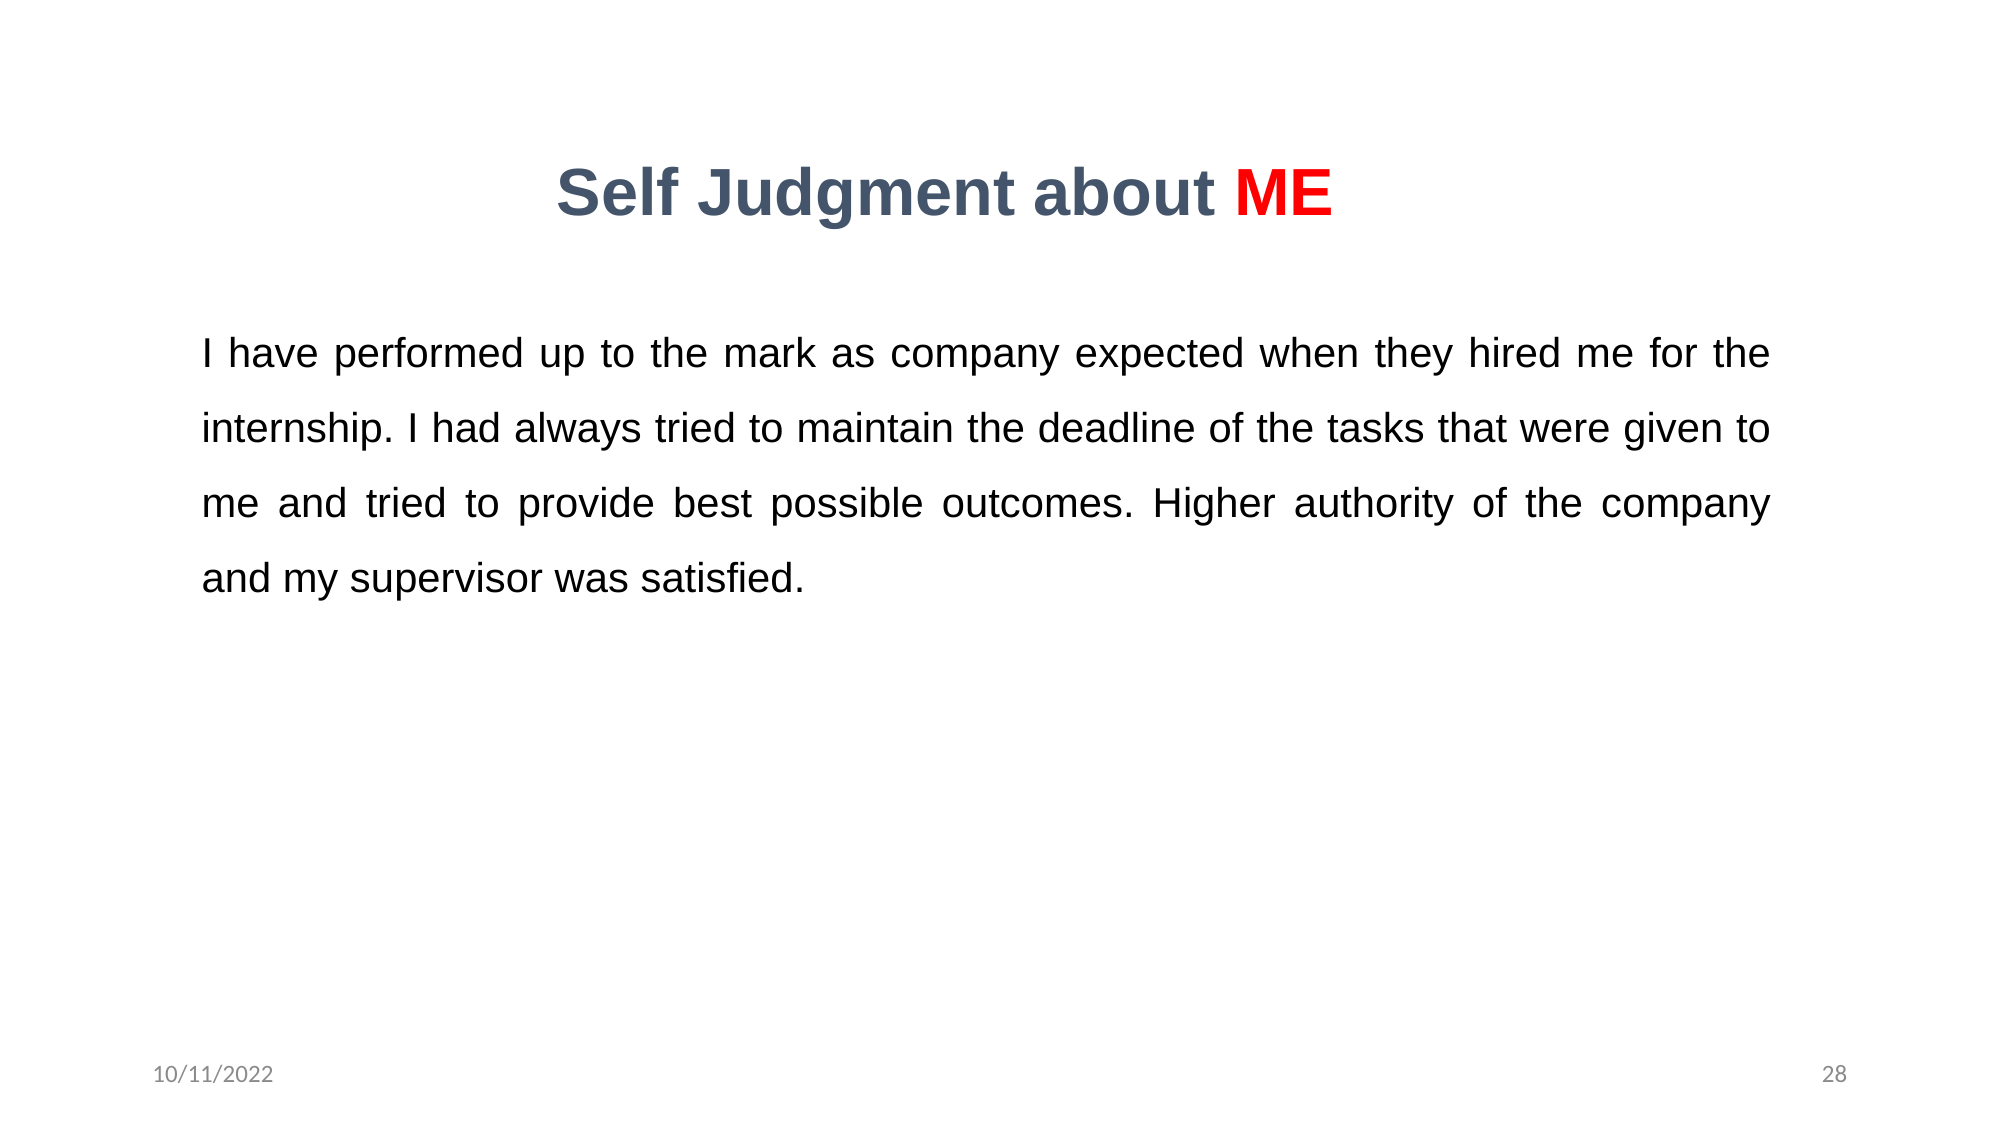

Self Judgment about ME
I have performed up to the mark as company expected when they hired me for the internship. I had always tried to maintain the deadline of the tasks that were given to me and tried to provide best possible outcomes. Higher authority of the company and my supervisor was satisfied.
10/11/2022
28